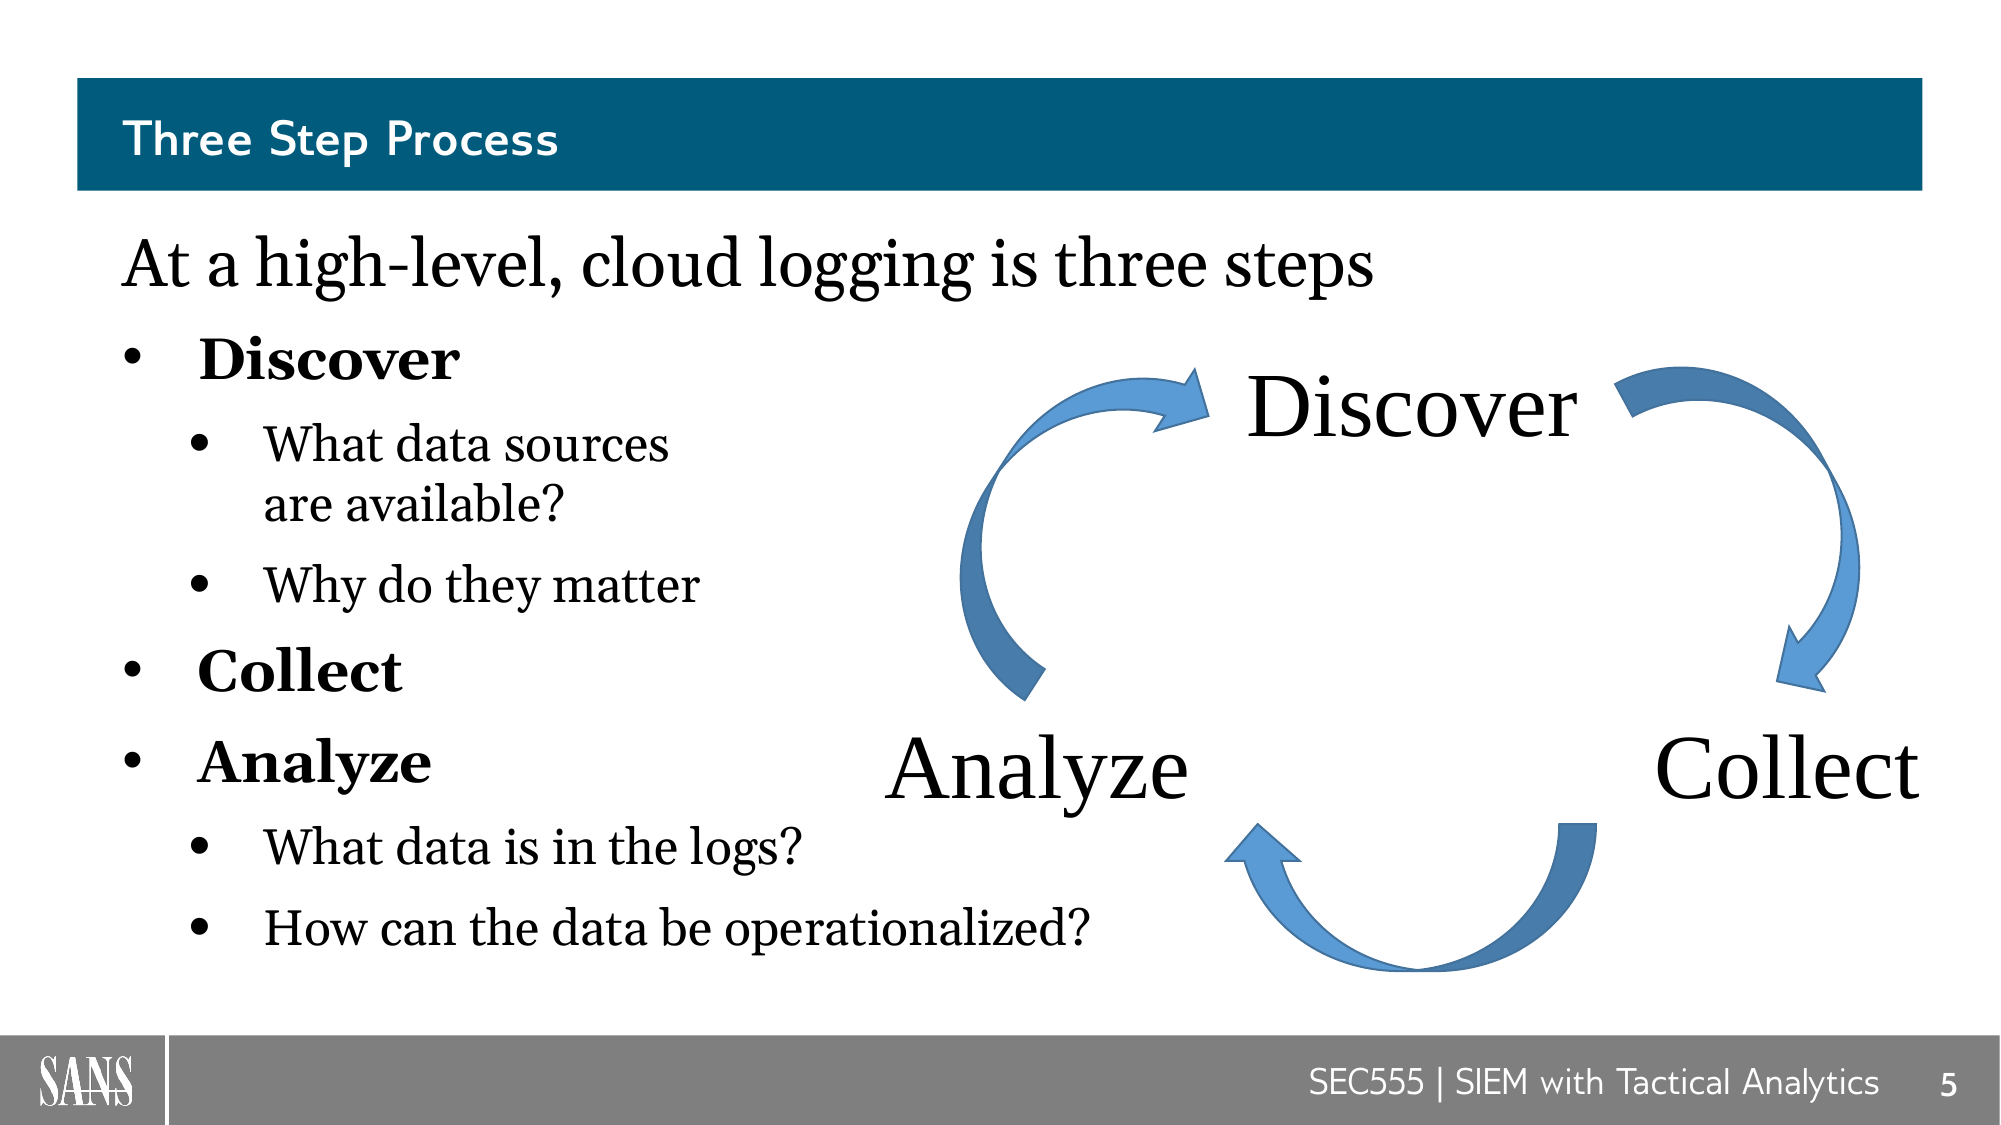

# Three Step Process
At a high-level, cloud logging is three steps
Discover
What data sources
are available?
Why do they matter
Collect
Analyze
What data is in the logs?
How can the data be operationalized?
Discover

Collect
Analyze